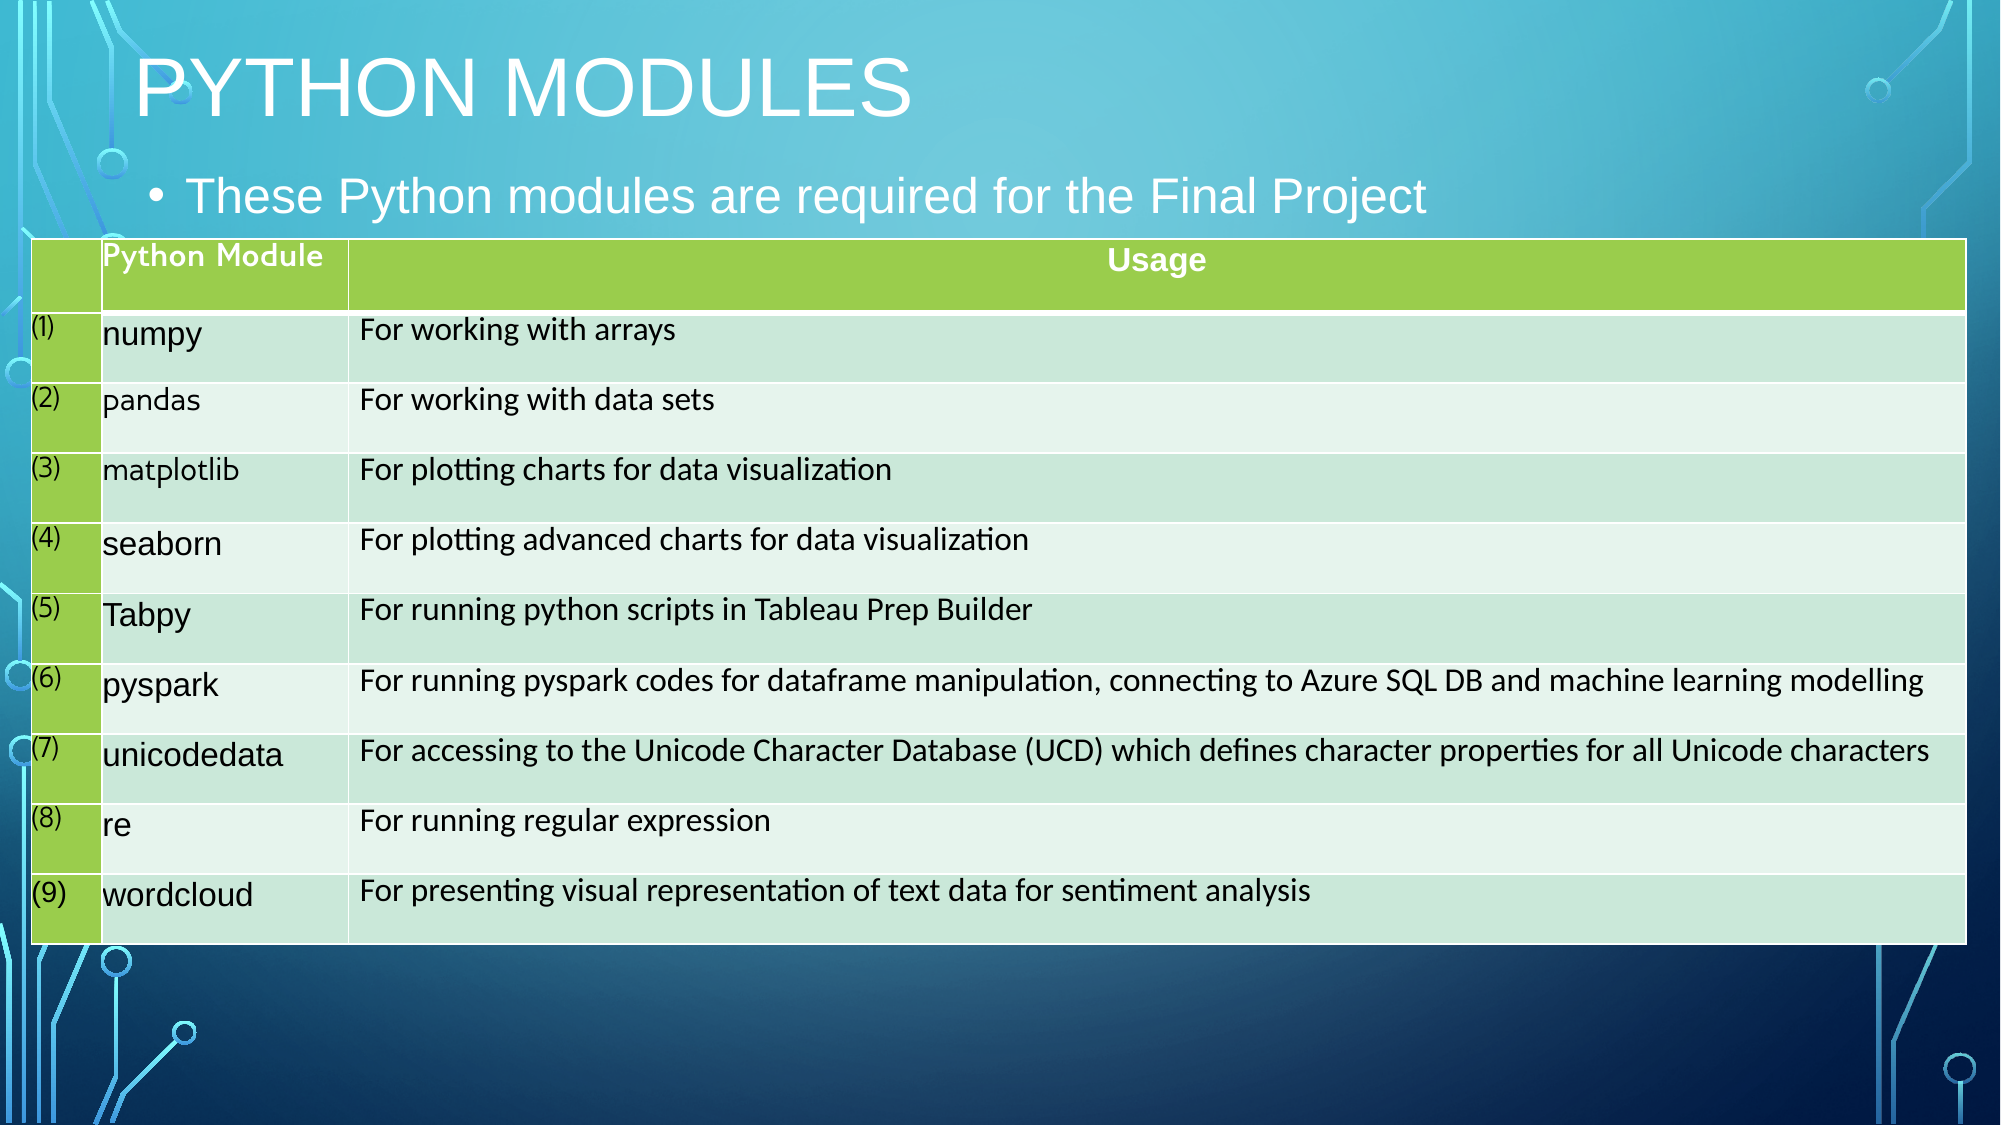

# Python Modules
These Python modules are required for the Final Project
|  | Python Module | Usage |
| --- | --- | --- |
| (1) | numpy | For working with arrays |
| (2) | pandas | For working with data sets |
| (3) | matplotlib | For plotting charts for data visualization |
| (4) | seaborn | For plotting advanced charts for data visualization |
| (5) | Tabpy | For running python scripts in Tableau Prep Builder |
| (6) | pyspark | For running pyspark codes for dataframe manipulation, connecting to Azure SQL DB and machine learning modelling |
| (7) | unicodedata | For accessing to the Unicode Character Database (UCD) which defines character properties for all Unicode characters |
| (8) | re | For running regular expression |
| (9) | wordcloud | For presenting visual representation of text data for sentiment analysis |